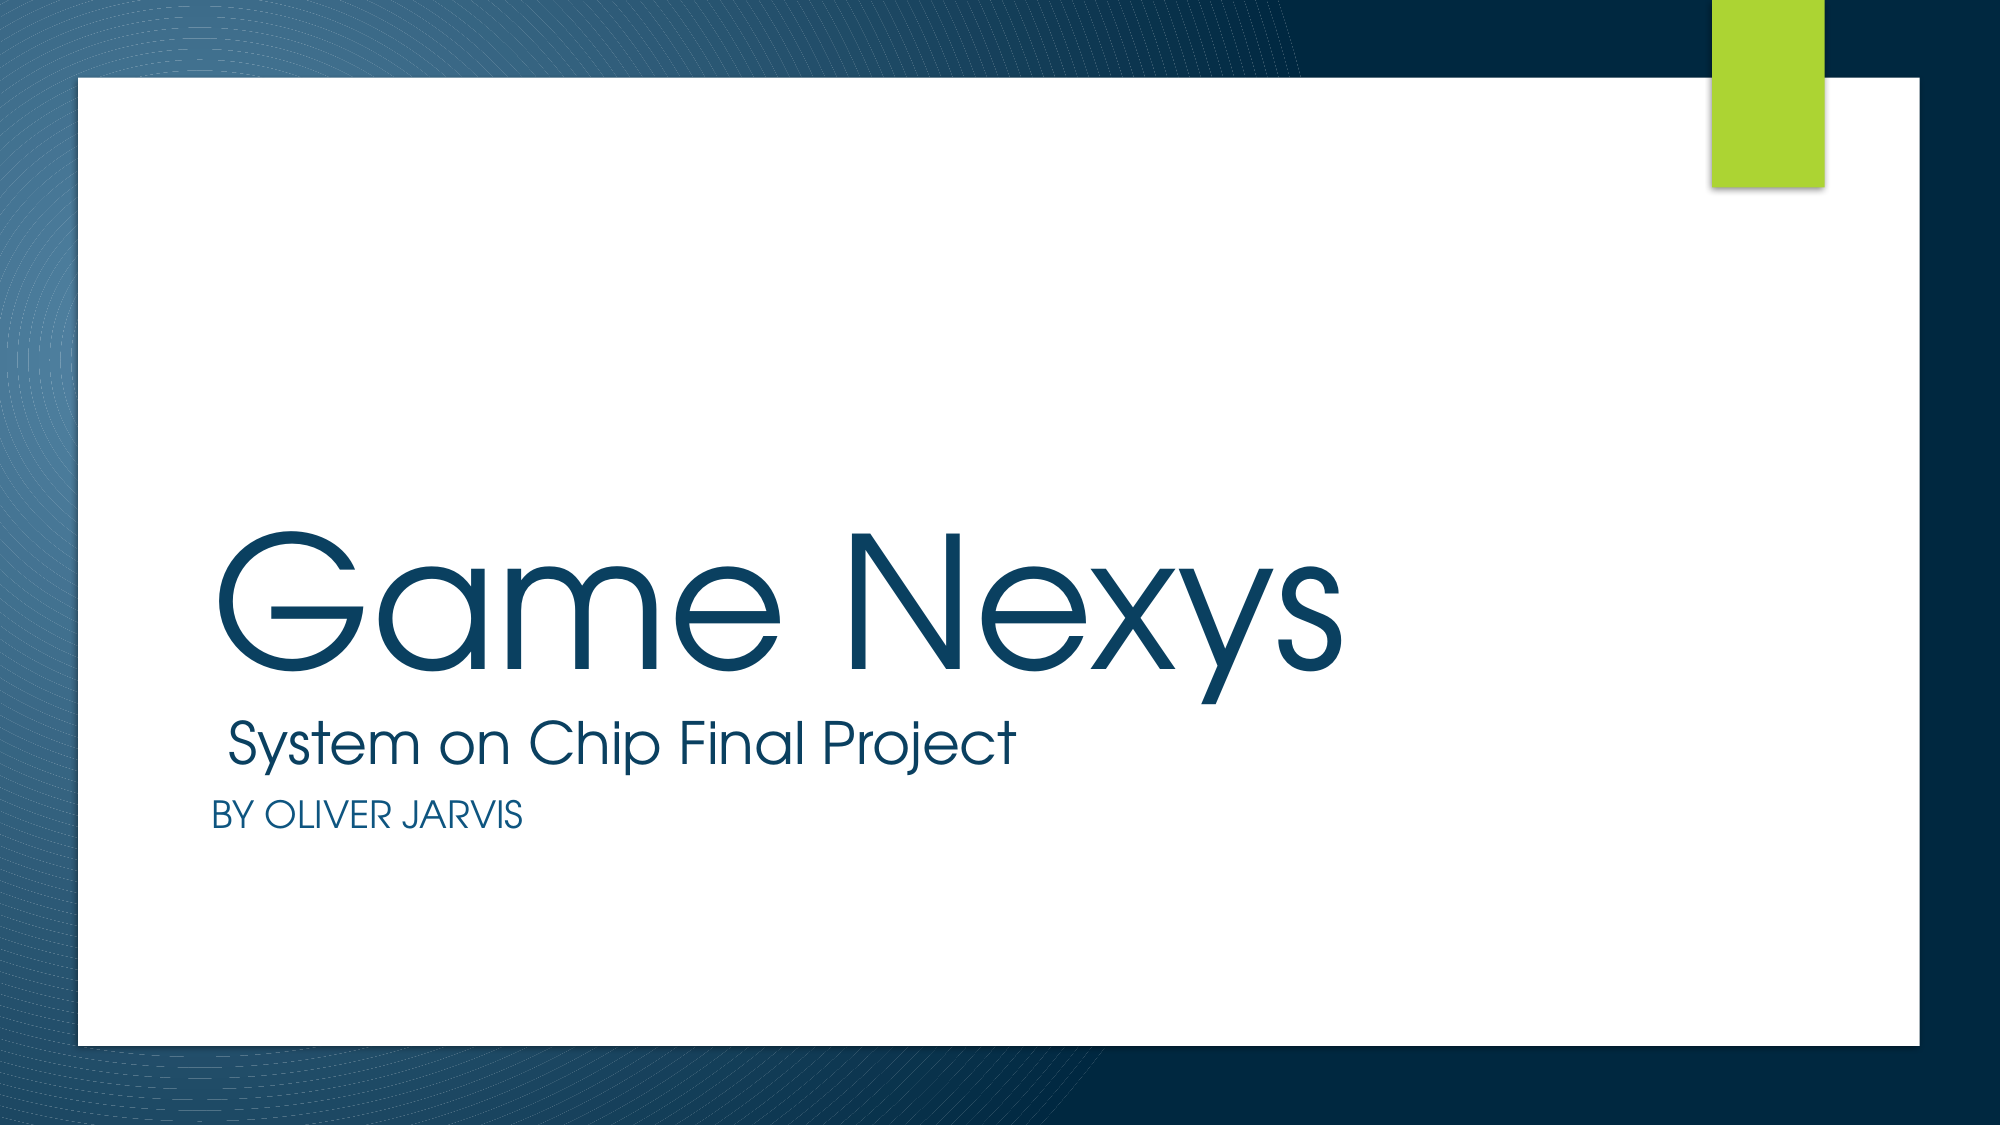

# Game Nexys System on Chip Final Project
By Oliver Jarvis